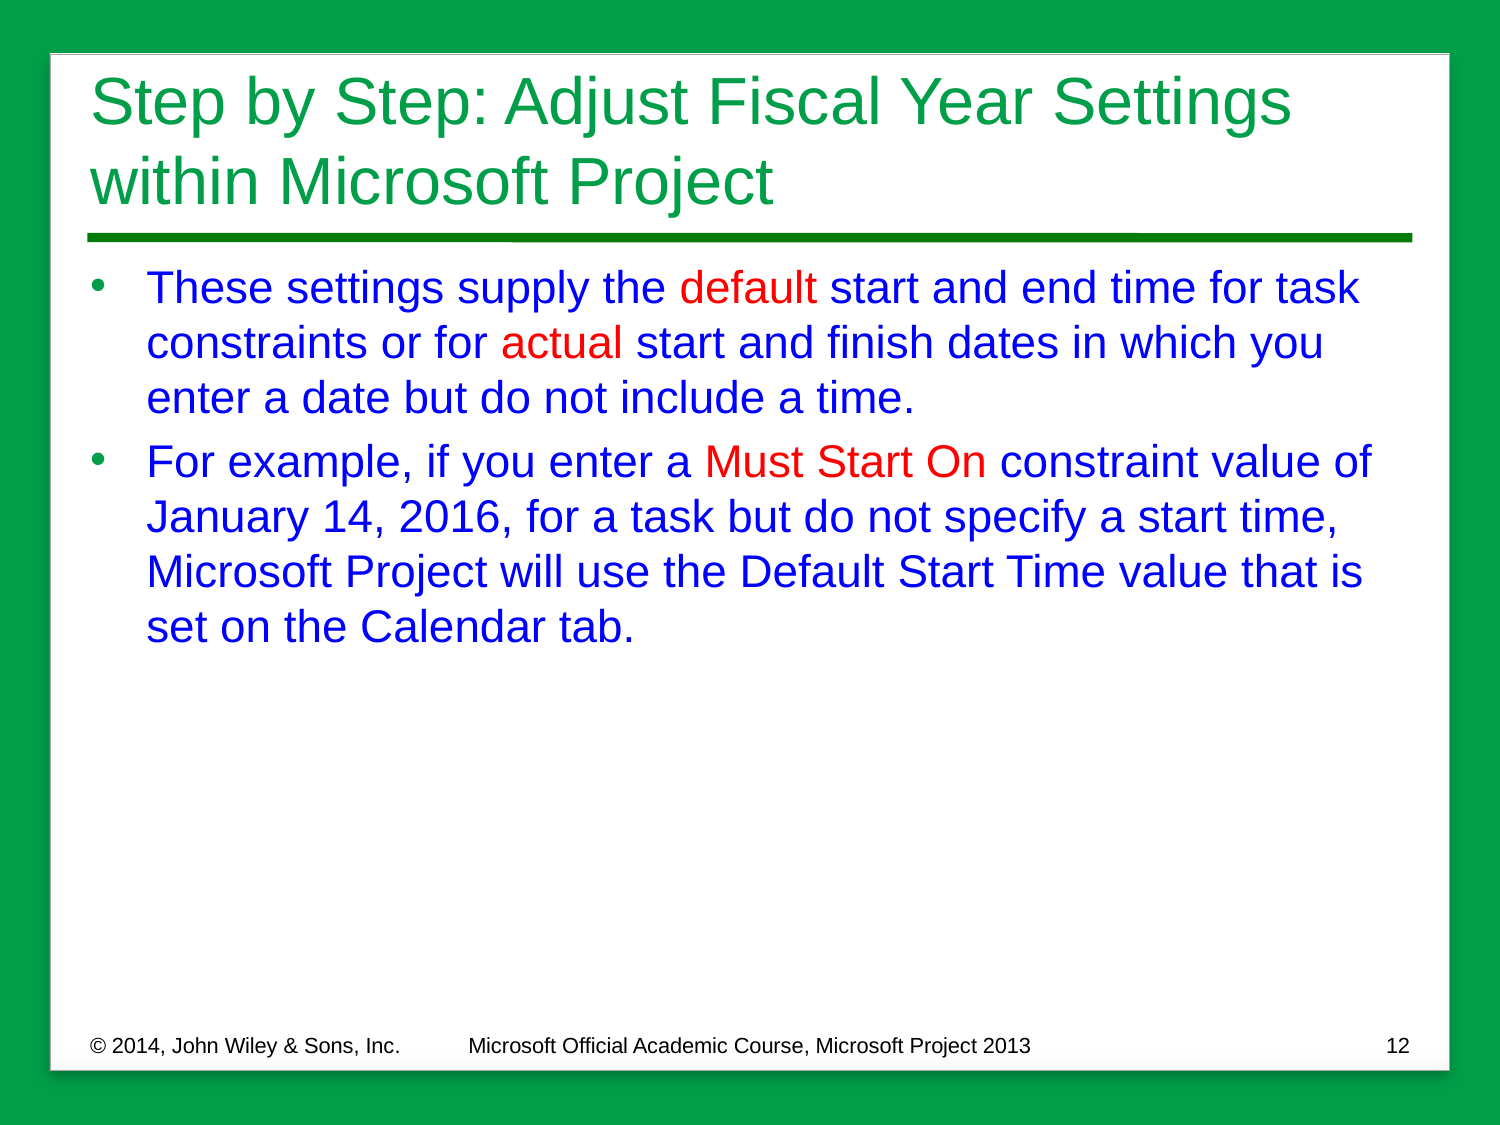

# Step by Step: Adjust Fiscal Year Settings within Microsoft Project
These settings supply the default start and end time for task constraints or for actual start and finish dates in which you enter a date but do not include a time.
For example, if you enter a Must Start On constraint value of January 14, 2016, for a task but do not specify a start time, Microsoft Project will use the Default Start Time value that is set on the Calendar tab.
© 2014, John Wiley & Sons, Inc.
Microsoft Official Academic Course, Microsoft Project 2013
12